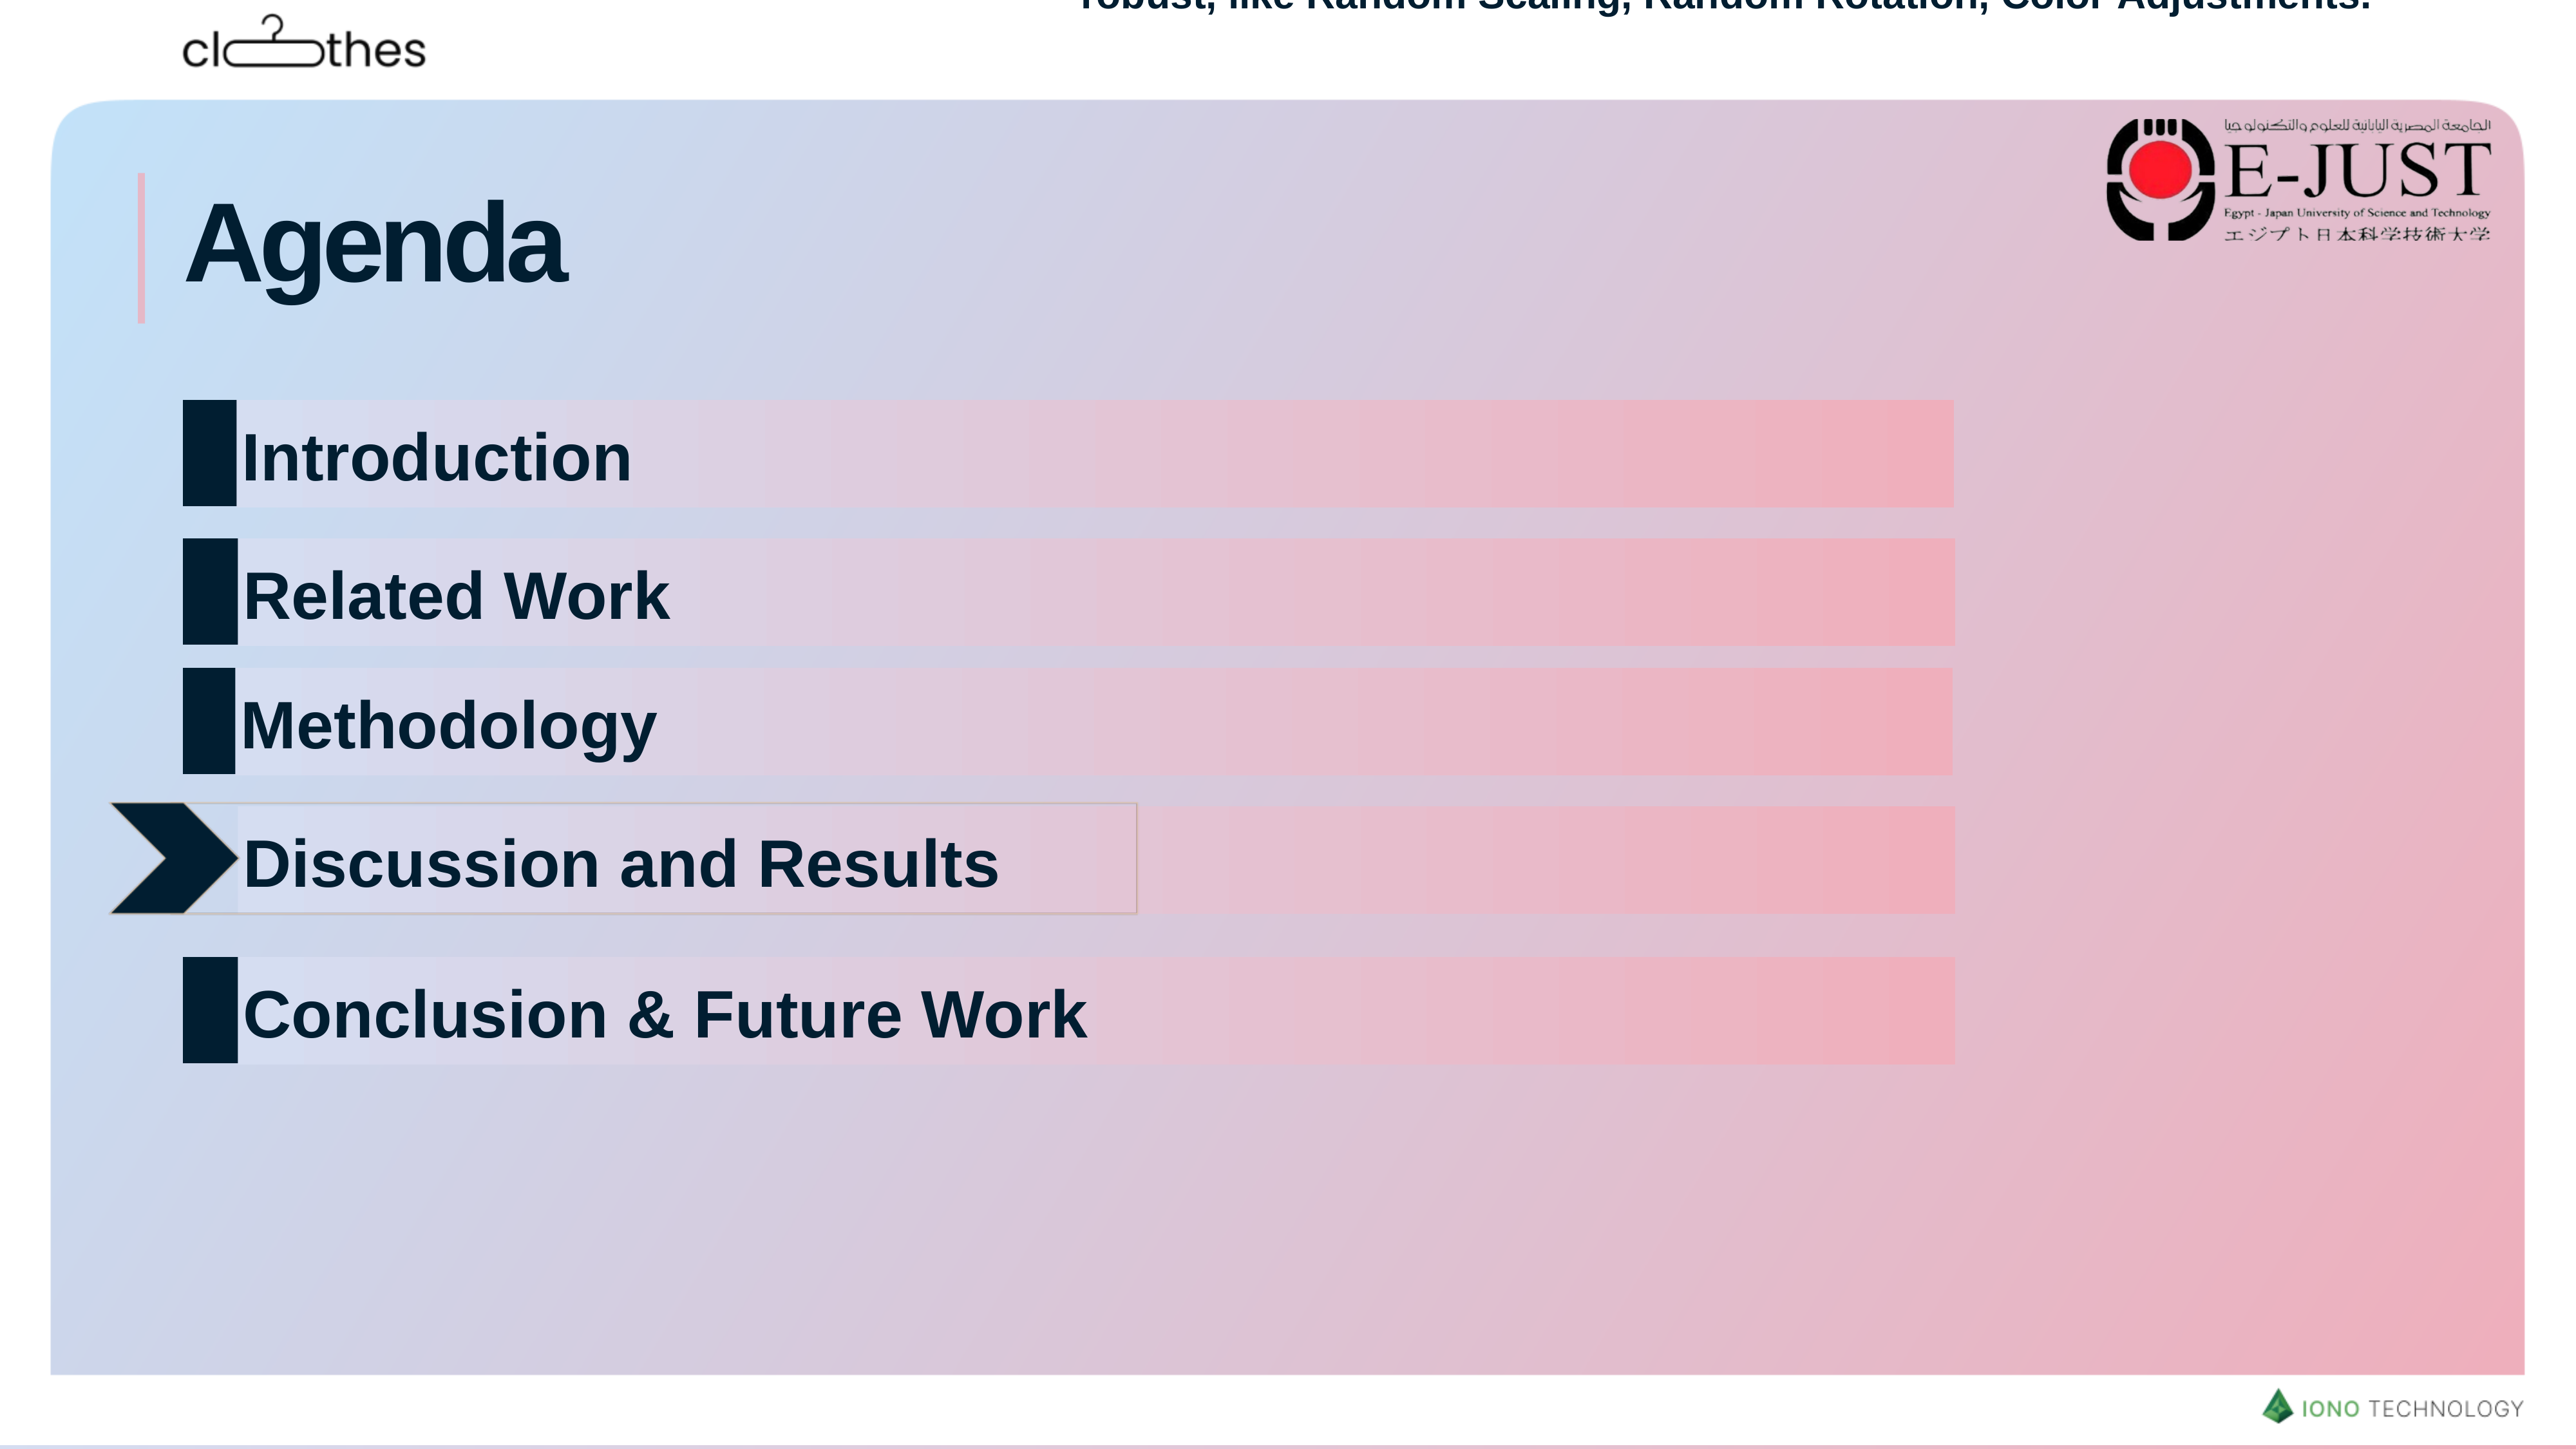

Augmentation Strategies: During training, various data augmentation techniques are used to make the model more robust, like Random Scaling, Random Rotation, Color Adjustments.

Agenda

Introduction

Related Work

Methodology

Discussion and Results

Conclusion & Future Work